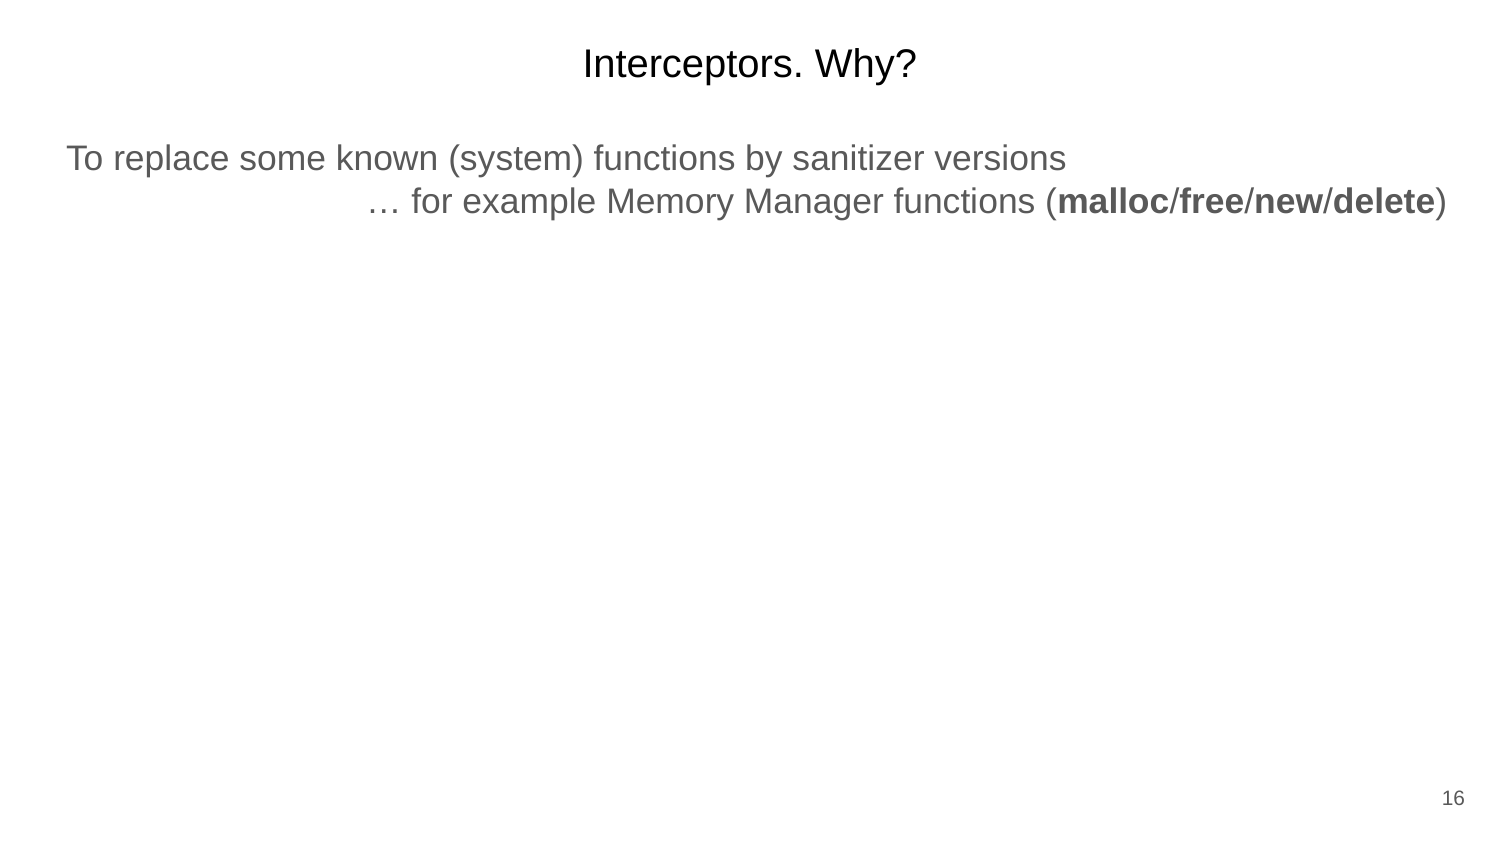

Interceptors. Why?

To replace some known (system) functions by sanitizer versions
		… for example Memory Manager functions (malloc/free/new/delete)

16